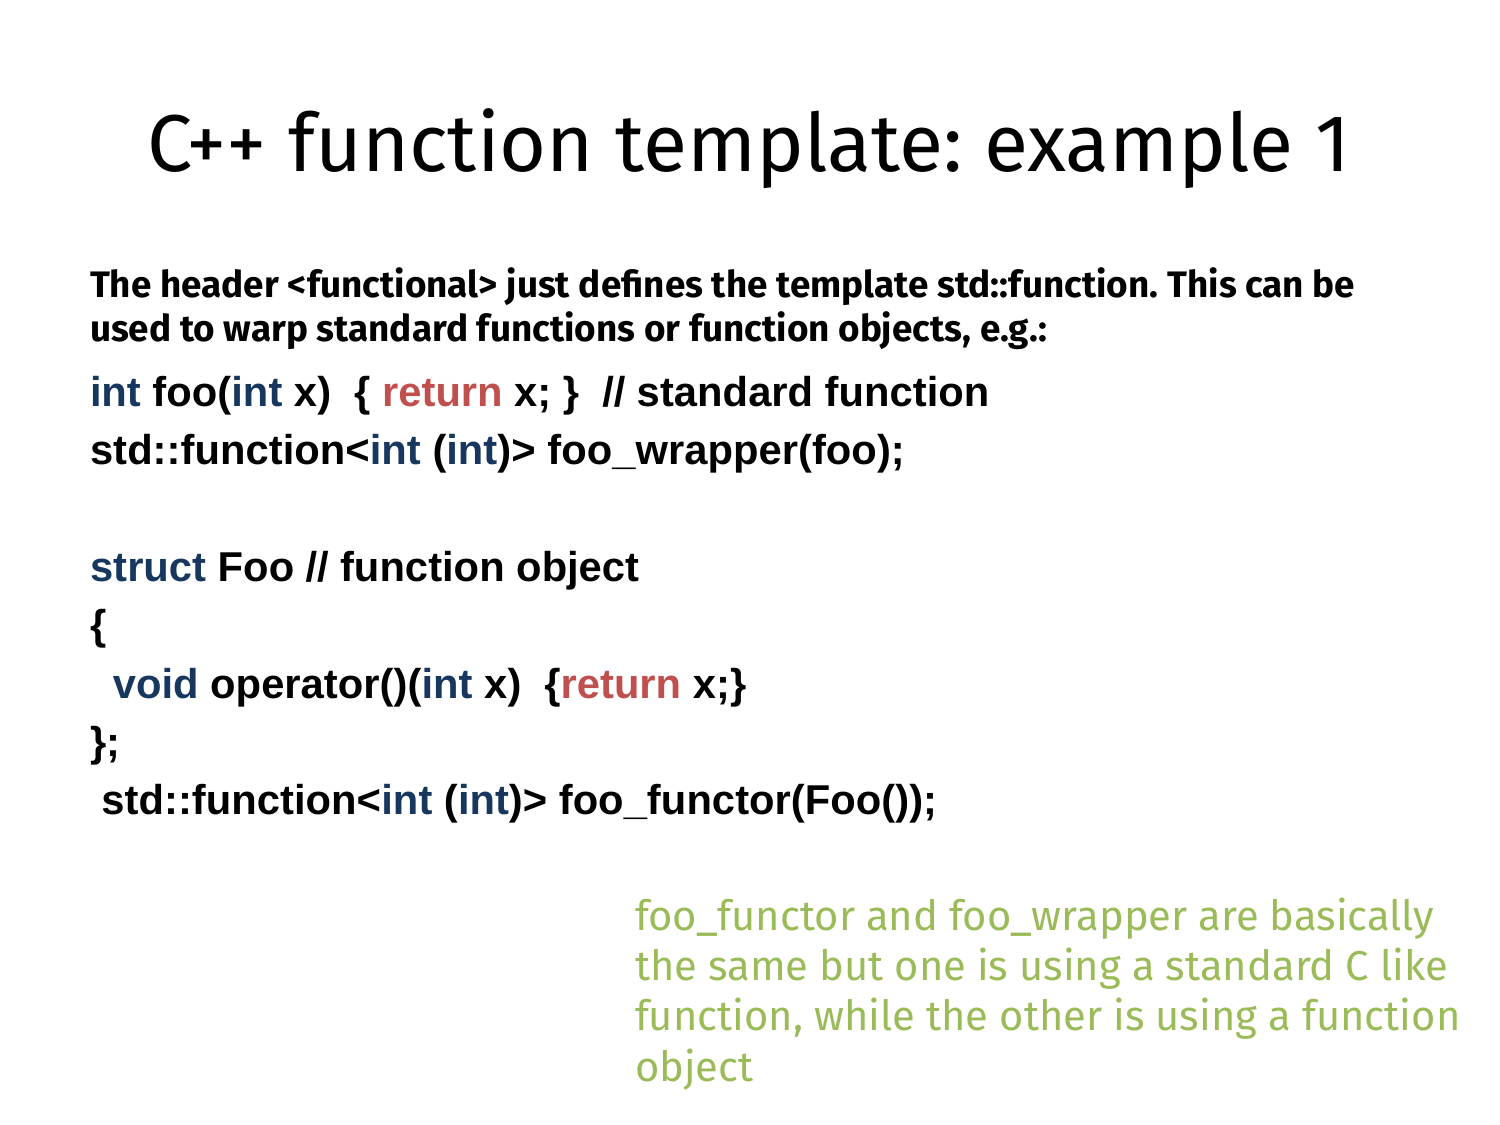

# C++ function template: example 1
The header <functional> just defines the template std::function. This can be used to warp standard functions or function objects, e.g.:
int foo(int x)  { return x; }  // standard function
std::function<int (int)> foo_wrapper(foo);

struct Foo // function object
{
  void operator()(int x)  {return x;}
};
 std::function<int (int)> foo_functor(Foo());

foo_functor and foo_wrapper are basically the same but one is using a standard C like function, while the other is using a function object